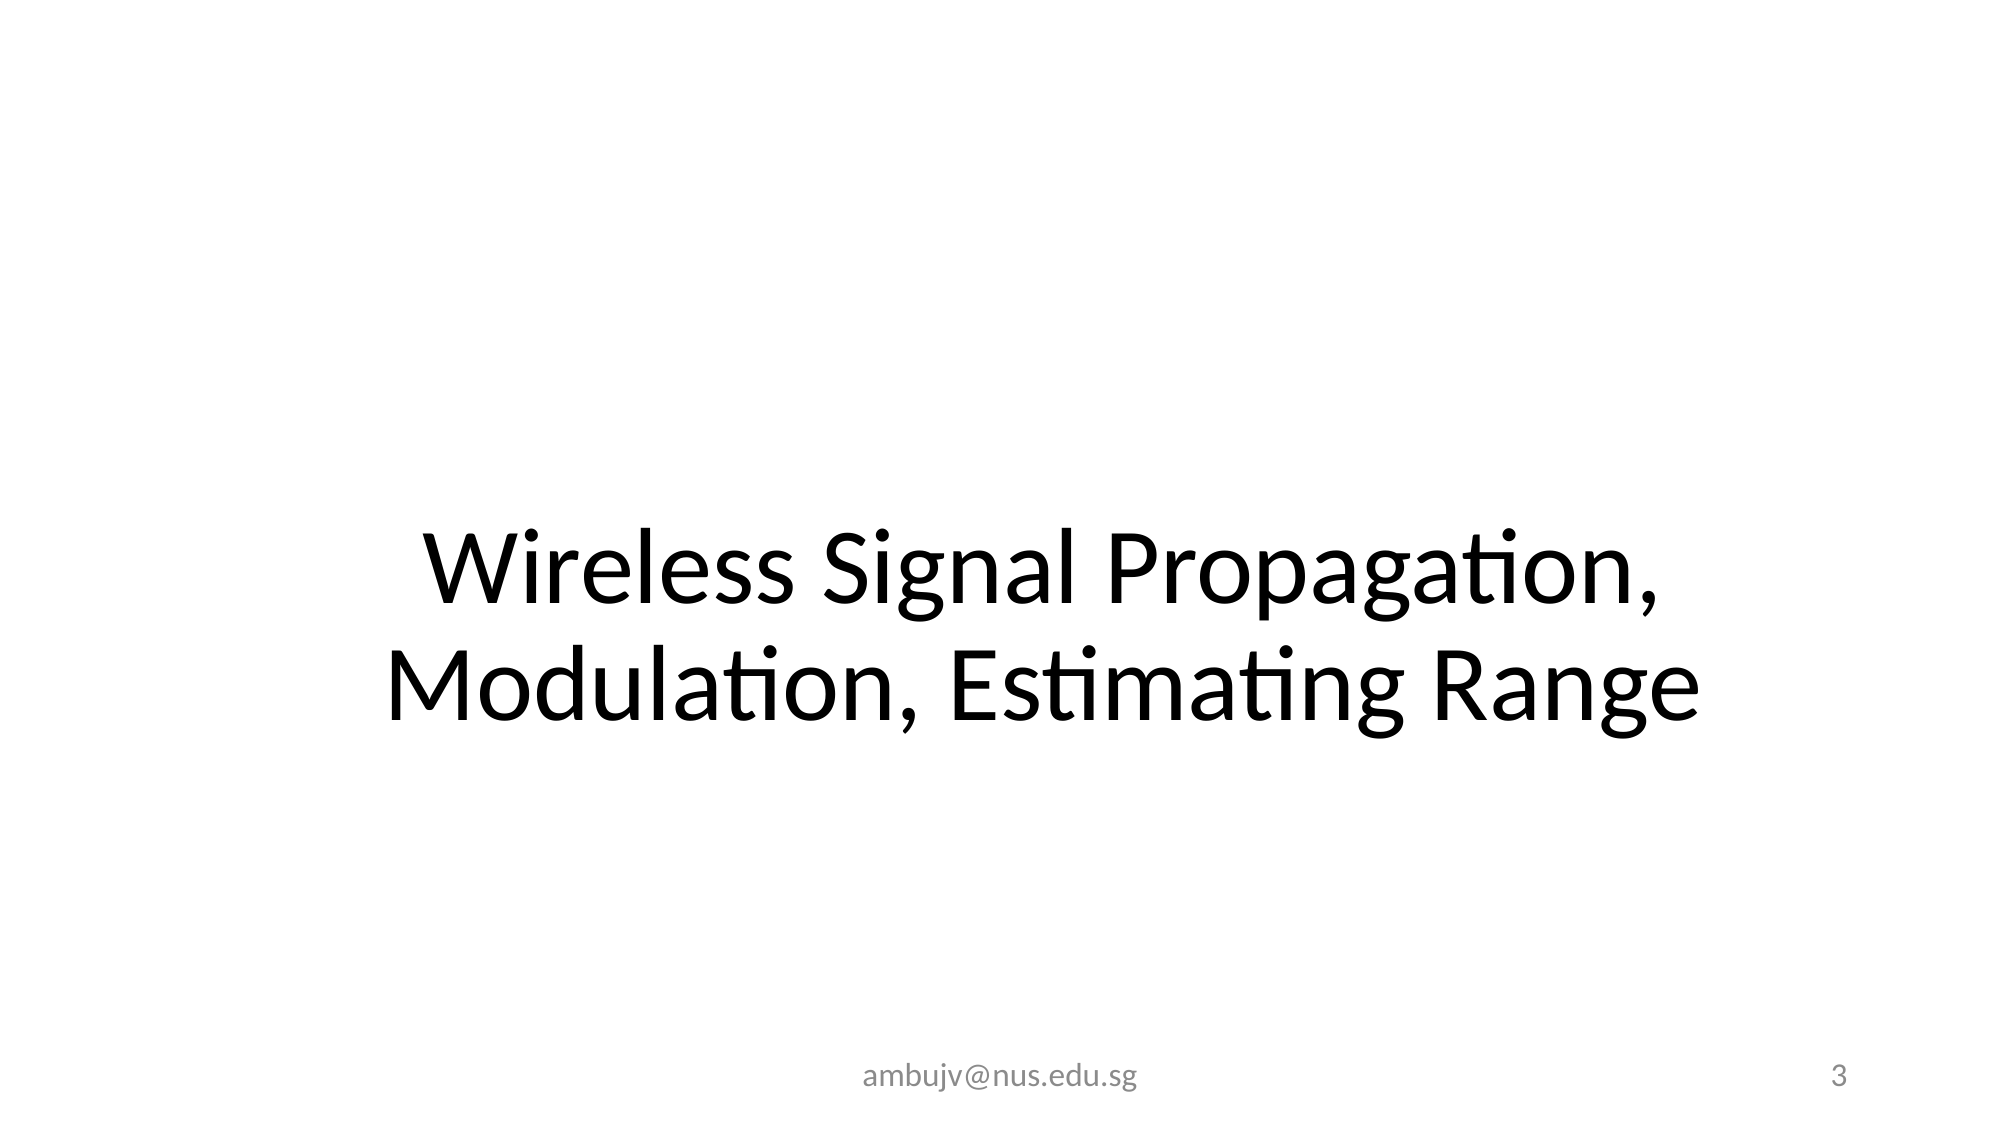

Wireless Signal Propagation, Modulation, Estimating Range

ambujv@nus.edu.sg
3